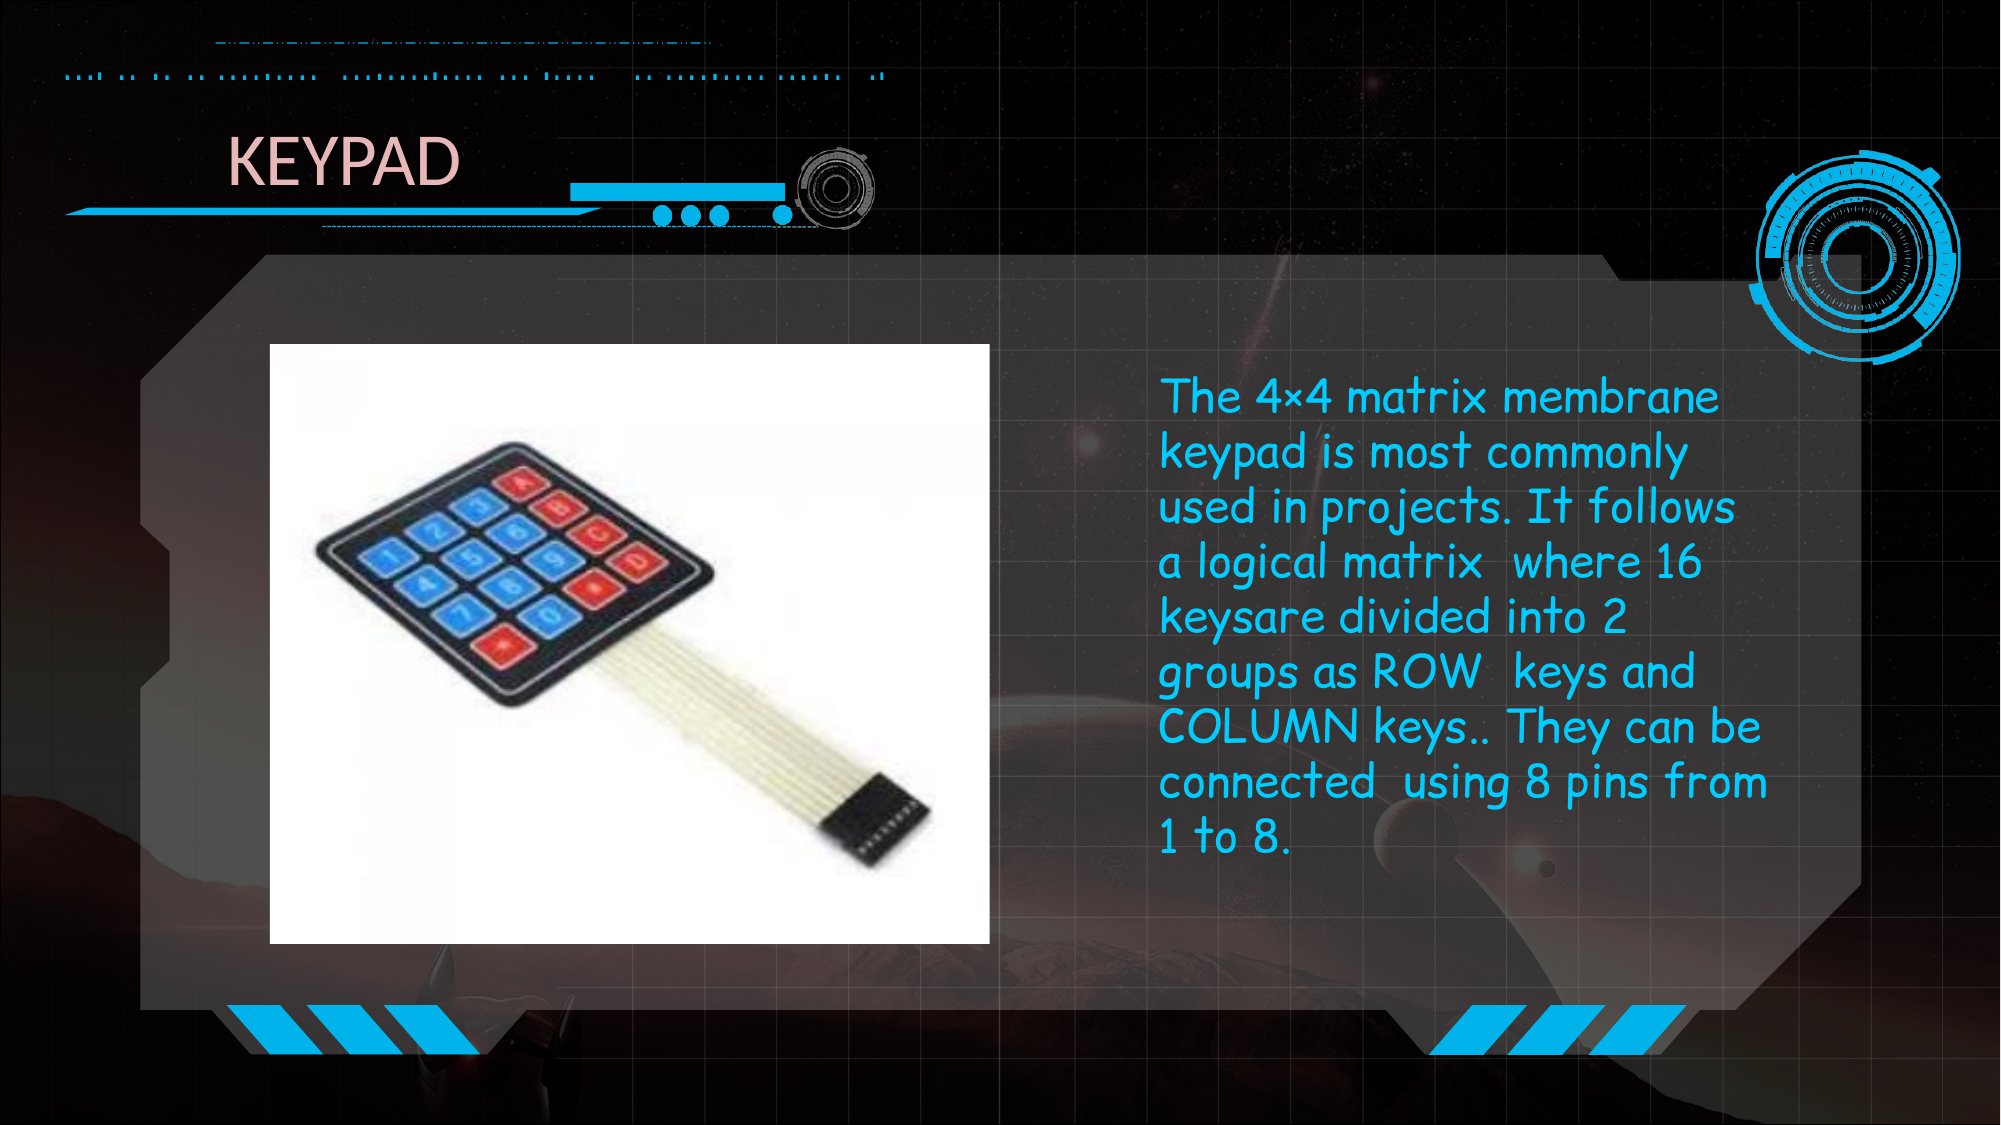

# KEYPAD

The 4×4 matrix membrane keypad is most commonly  used in projects. It follows a logical matrix  where 16 keysare divided into 2 groups as ROW  keys and COLUMN keys.. They can be connected  using 8 pins from 1 to 8.